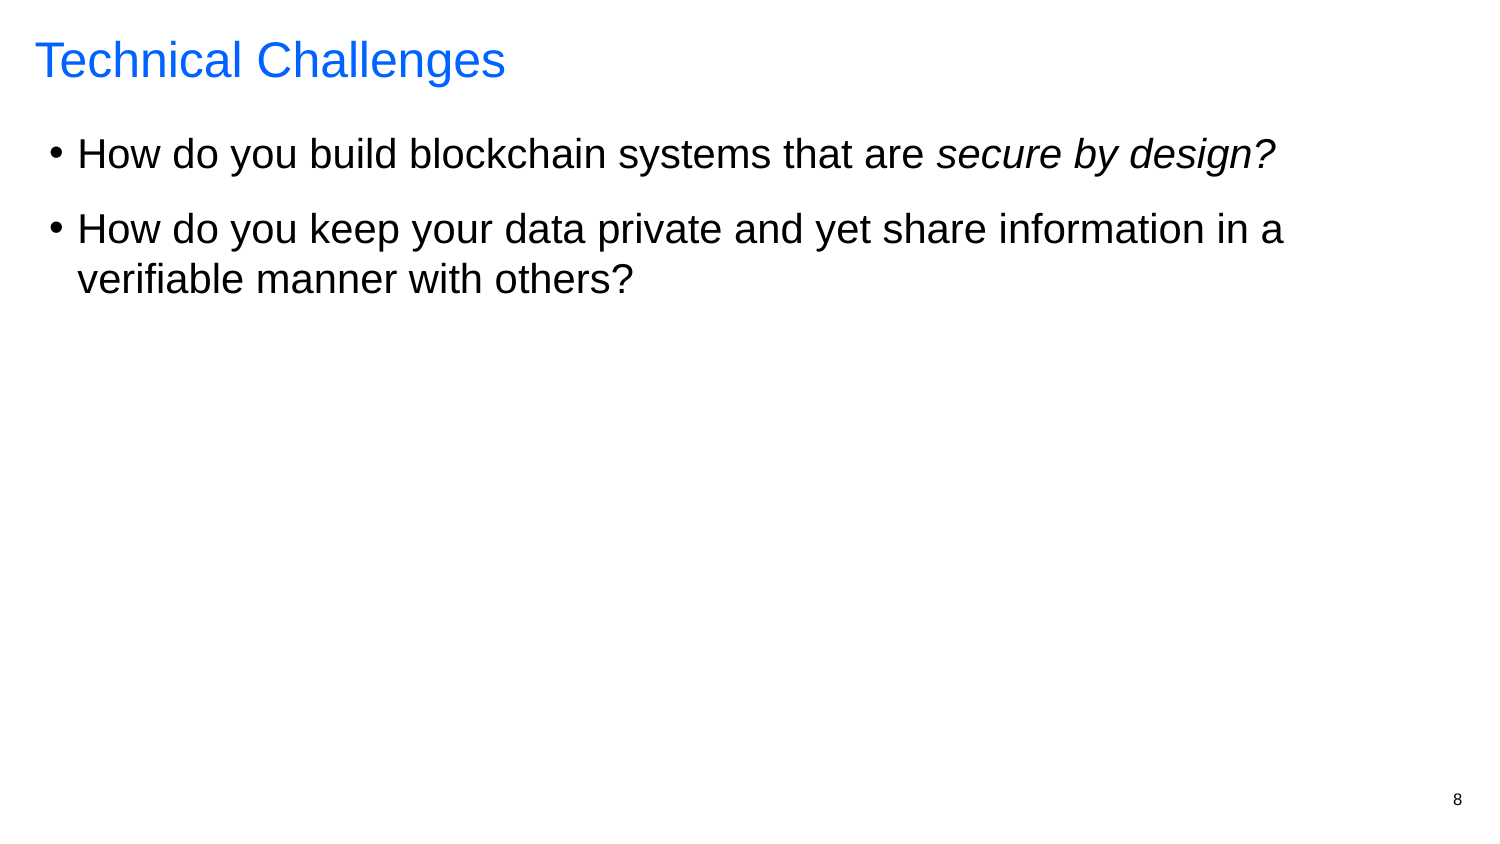

# Technical Challenges
How do you build blockchain systems that are secure by design?
How do you keep your data private and yet share information in a verifiable manner with others?
8